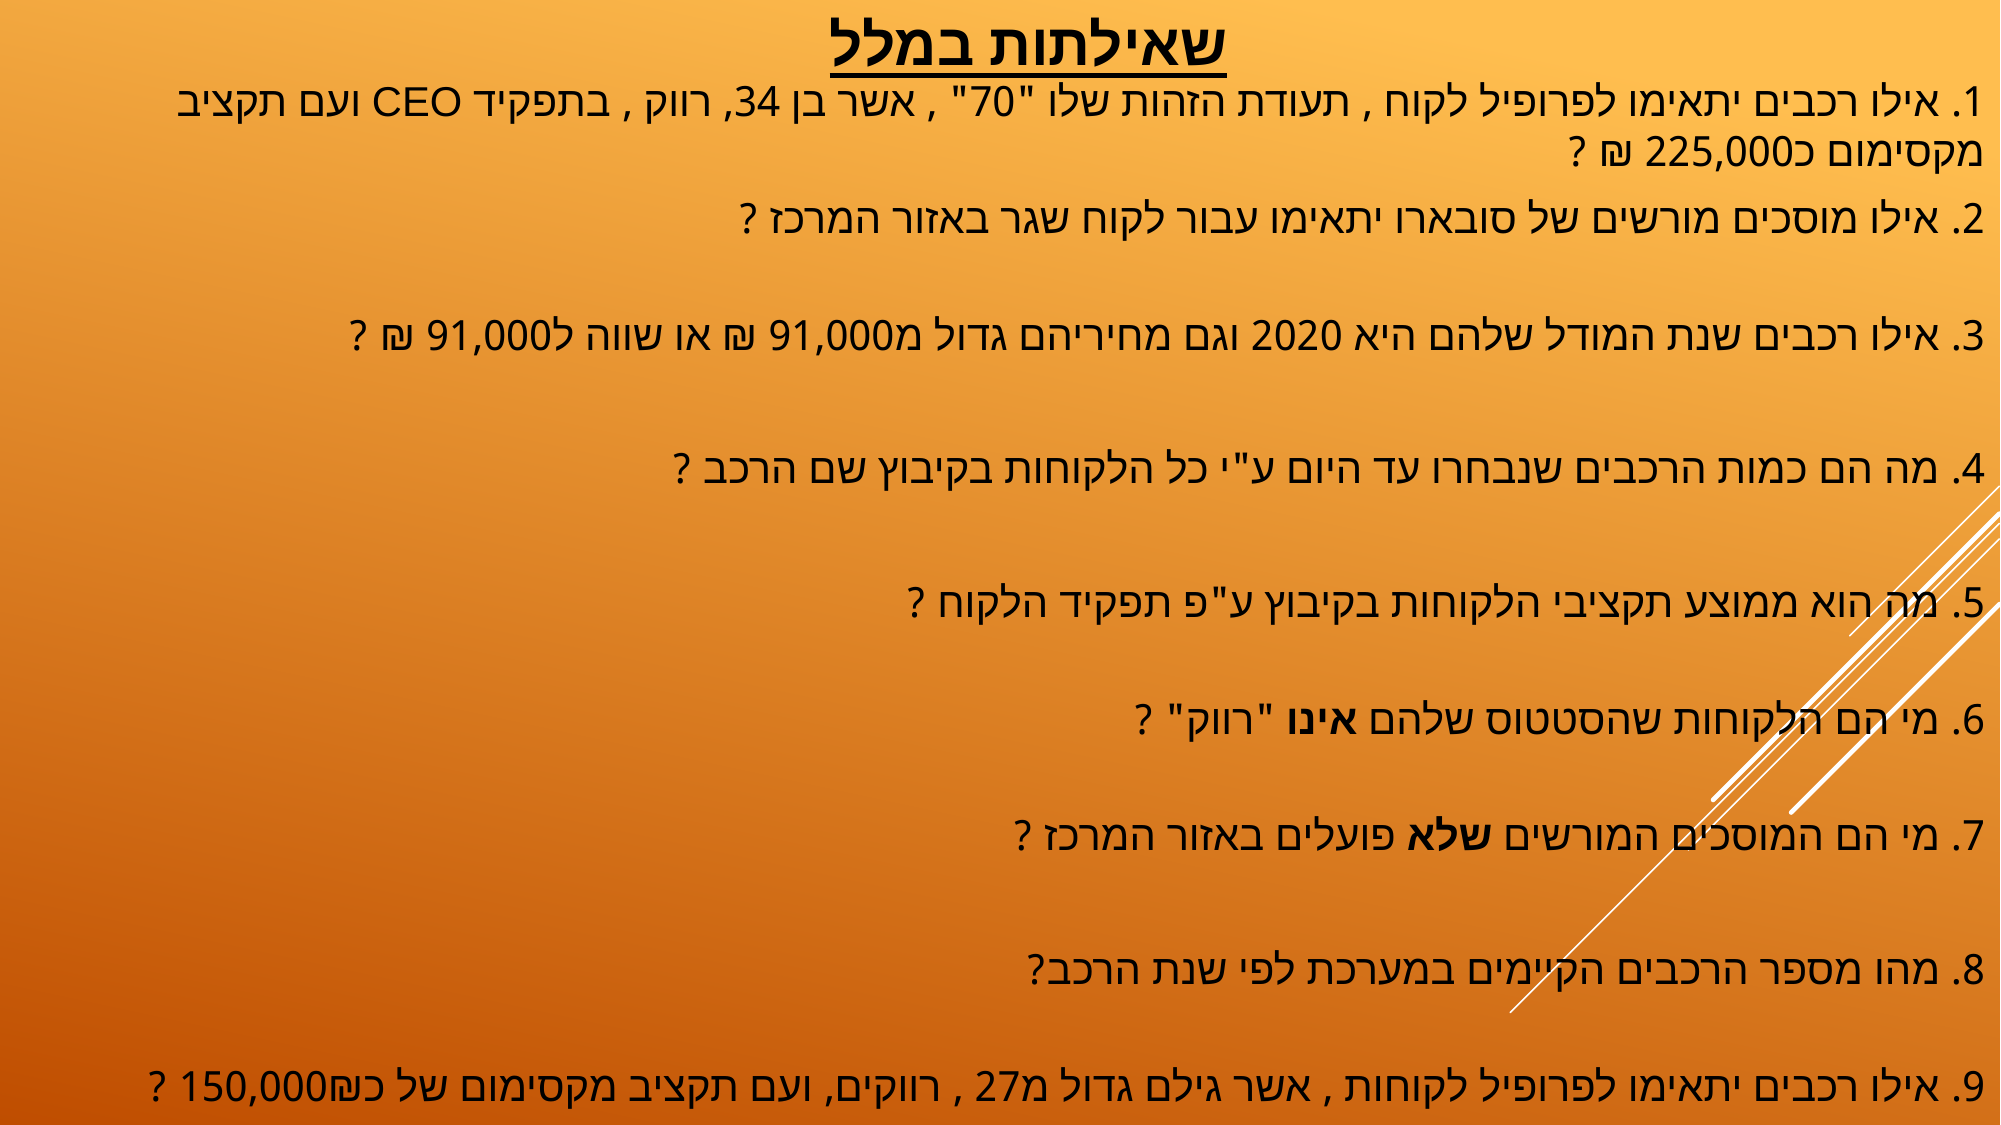

שאילתות במלל
1. אילו רכבים יתאימו לפרופיל לקוח , תעודת הזהות שלו "70" , אשר בן 34, רווק , בתפקיד CEO ועם תקציב מקסימום כ225,000 ₪ ?
2. אילו מוסכים מורשים של סובארו יתאימו עבור לקוח שגר באזור המרכז ?
3. אילו רכבים שנת המודל שלהם היא 2020 וגם מחיריהם גדול מ91,000 ₪ או שווה ל91,000 ₪ ?

4. מה הם כמות הרכבים שנבחרו עד היום ע"י כל הלקוחות בקיבוץ שם הרכב ?

5. מה הוא ממוצע תקציבי הלקוחות בקיבוץ ע"פ תפקיד הלקוח ?
6. מי הם הלקוחות שהסטטוס שלהם אינו "רווק" ?
7. מי הם המוסכים המורשים שלא פועלים באזור המרכז ?

8. מהו מספר הרכבים הקיימים במערכת לפי שנת הרכב?
9. אילו רכבים יתאימו לפרופיל לקוחות , אשר גילם גדול מ27 , רווקים, ועם תקציב מקסימום של כ150,000₪ ?